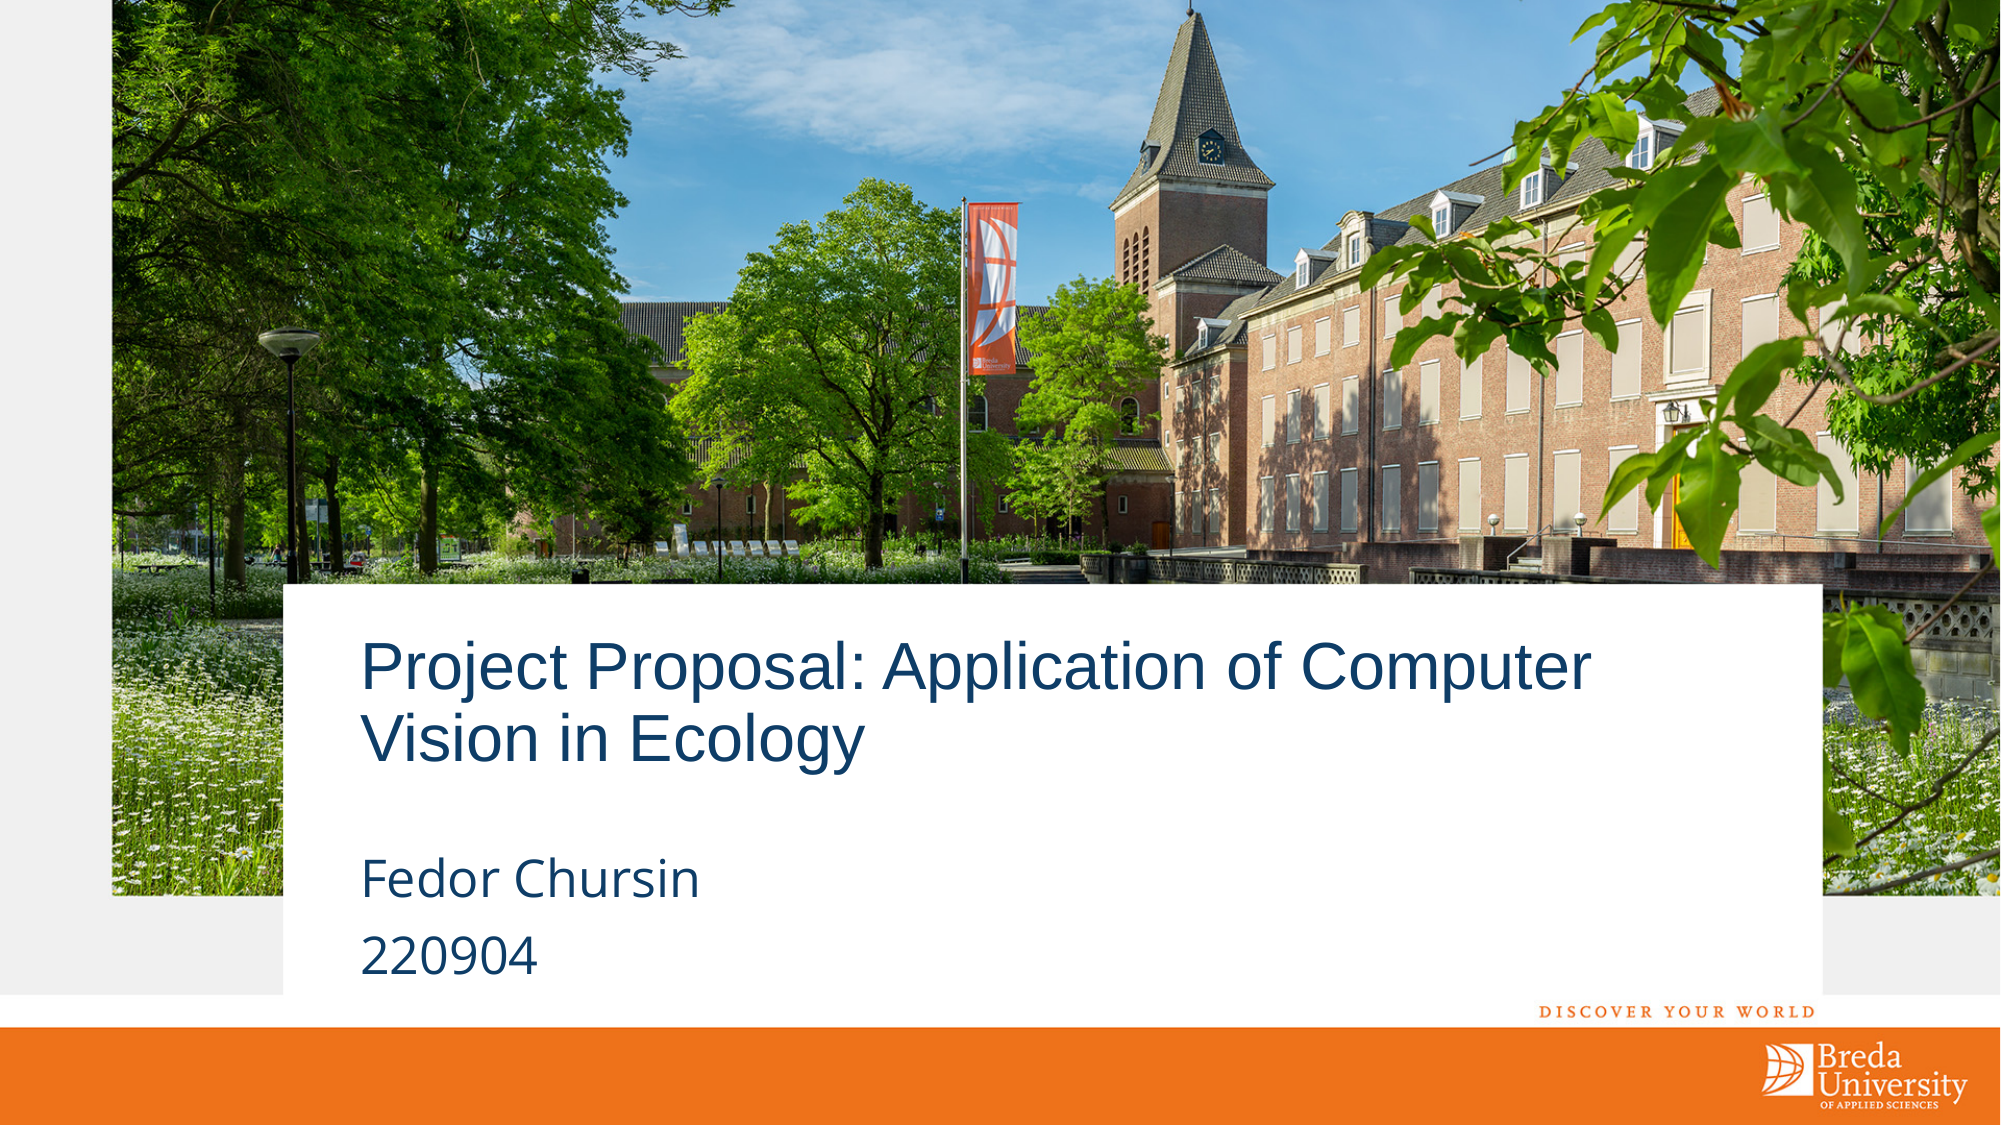

# Project Proposal: Application of Computer Vision in Ecology
Fedor Chursin
220904